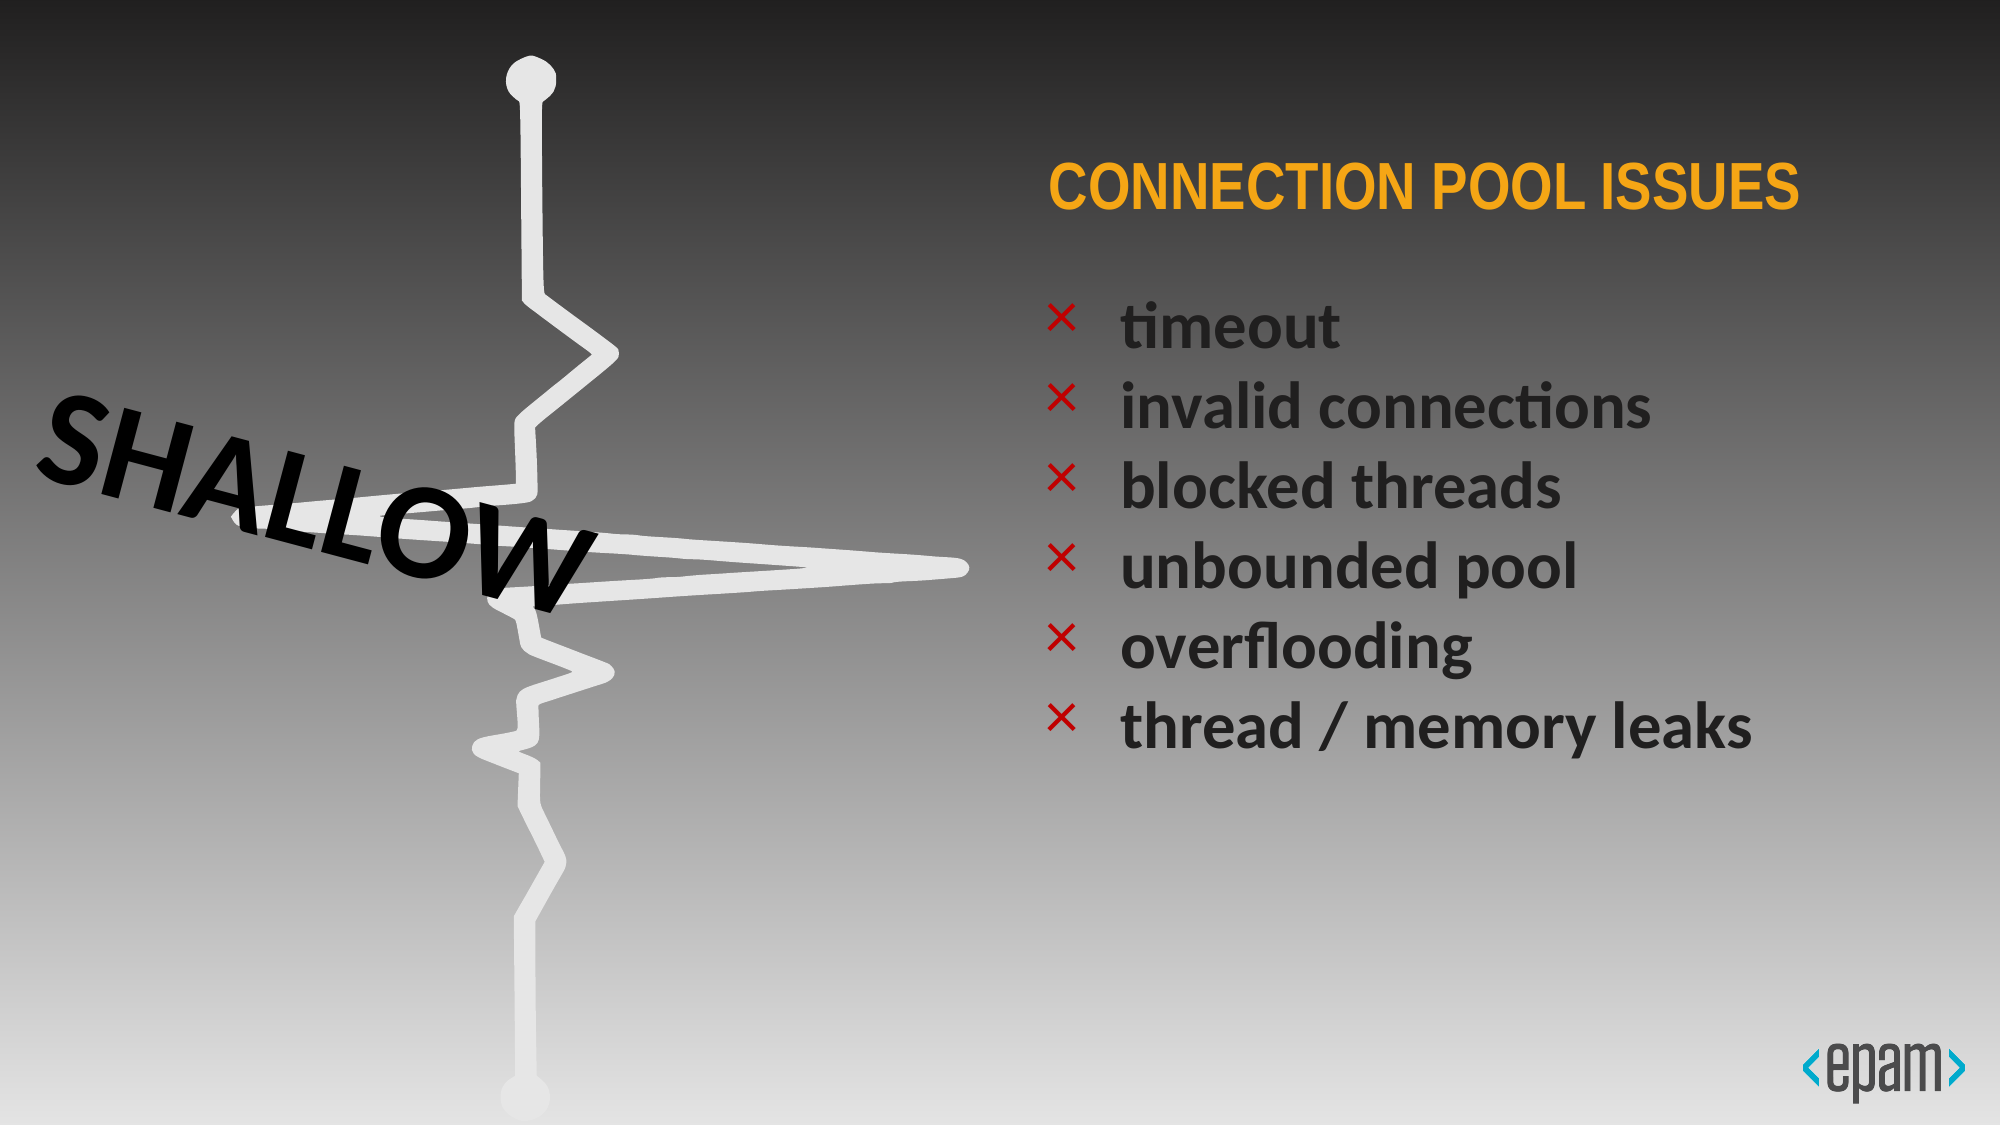

CONNECTION POOL ISSUES

timeout
invalid connections
blocked threads
unbounded pool
overflooding
thread / memory leaks
SHALLOW